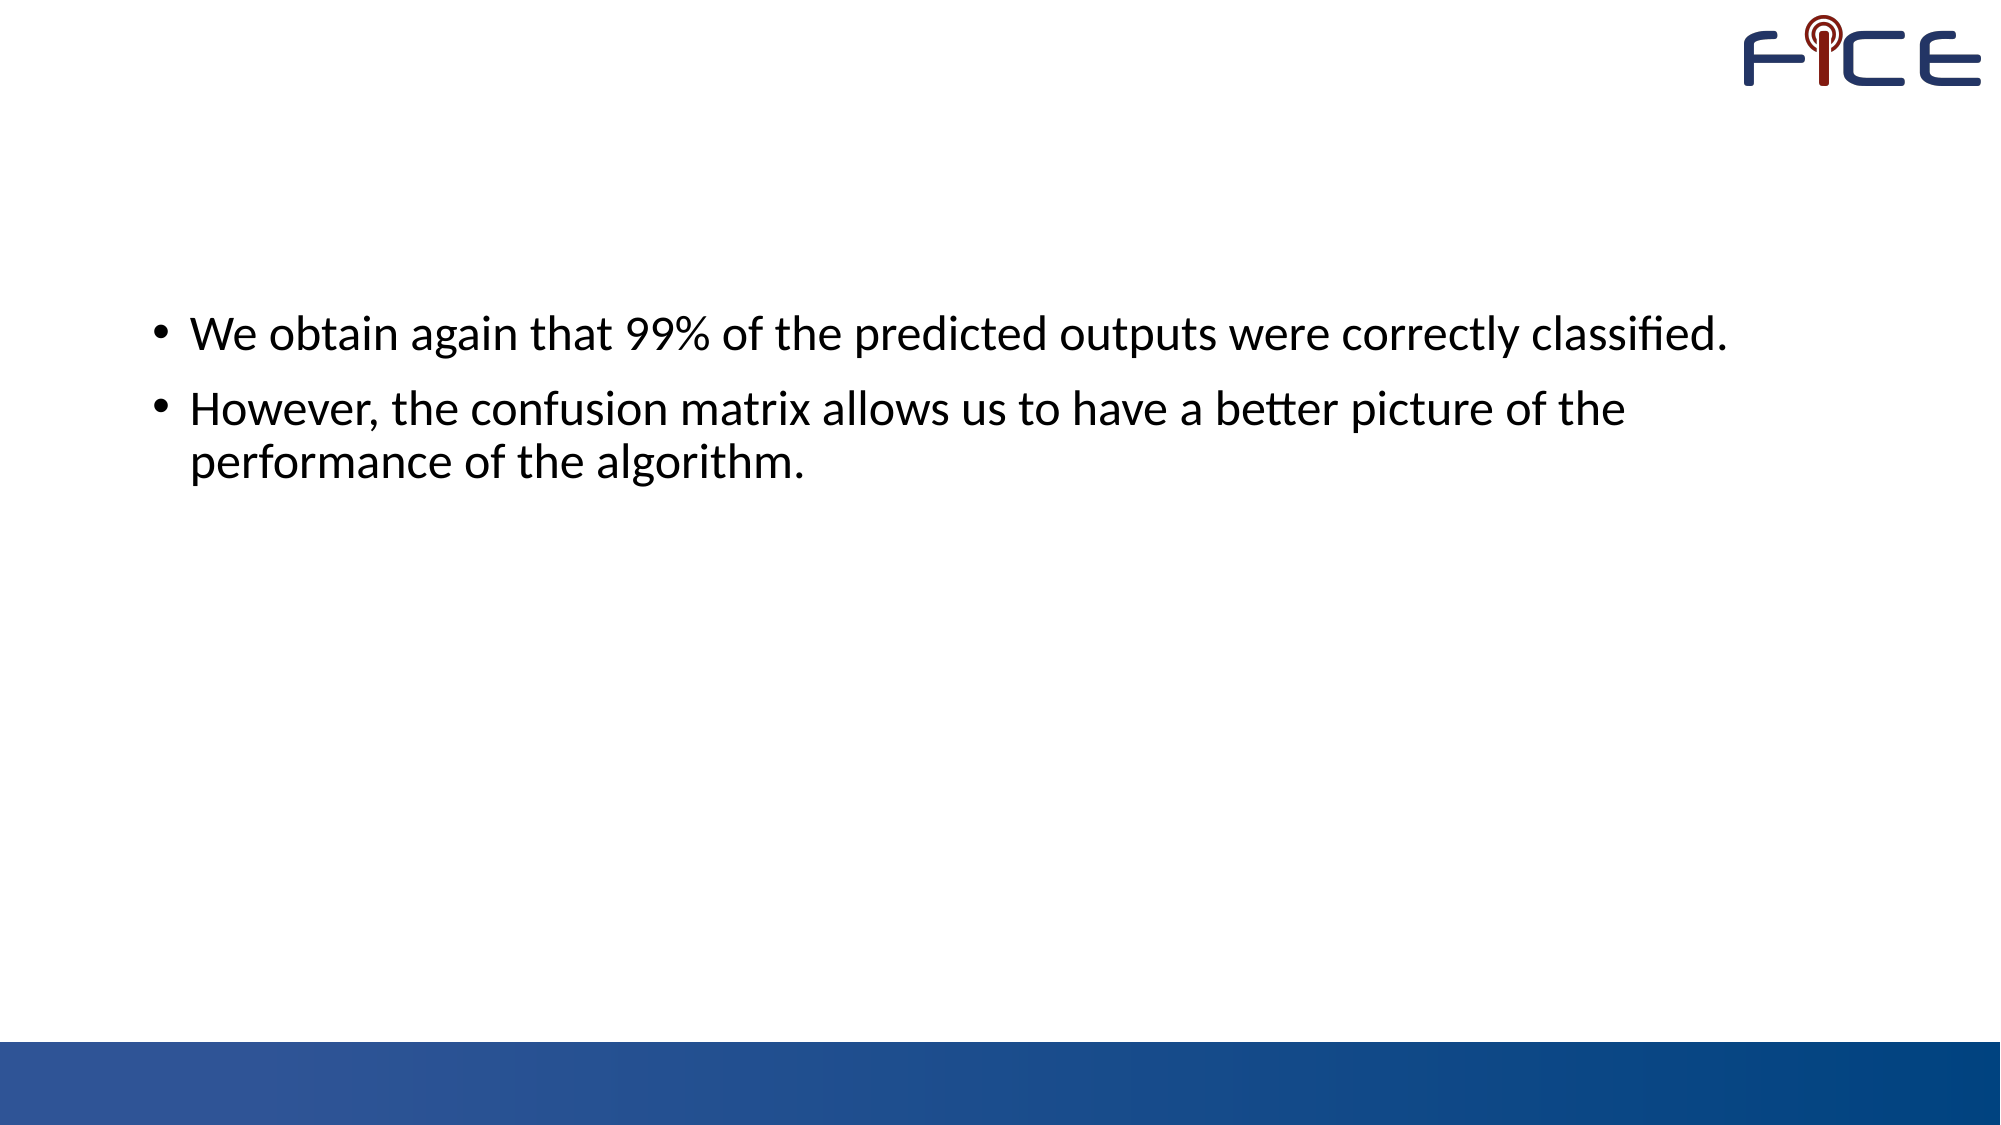

#
We obtain again that 99% of the predicted outputs were correctly classified.
However, the confusion matrix allows us to have a better picture of the performance of the algorithm.